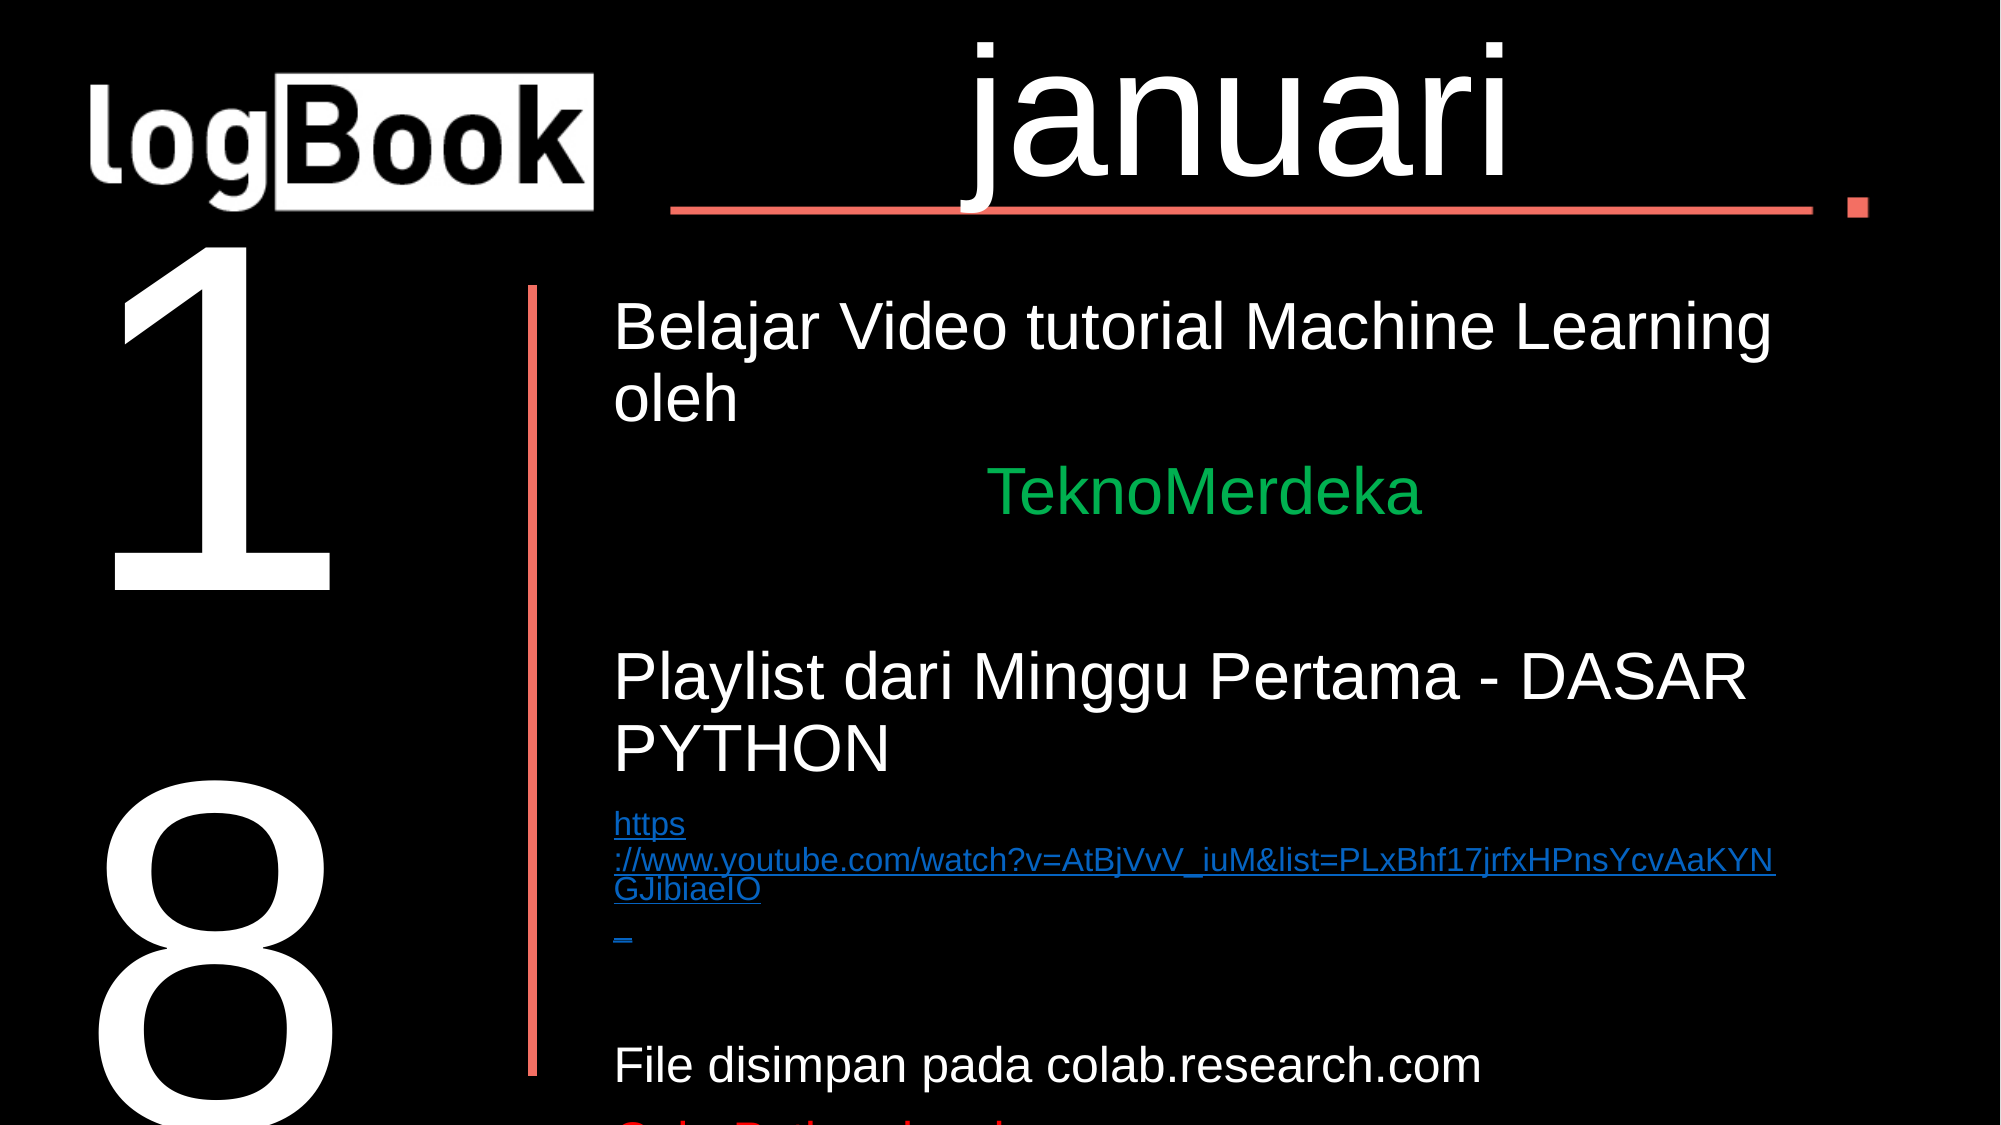

januari

18
Belajar Video tutorial Machine Learning oleh
TeknoMerdeka

Playlist dari Minggu Pertama - DASAR PYTHON
https://www.youtube.com/watch?v=AtBjVvV_iuM&list=PLxBhf17jrfxHPnsYcvAaKYNGJibiaeIO_

File disimpan pada colab.research.com
CobaPython.ipynb